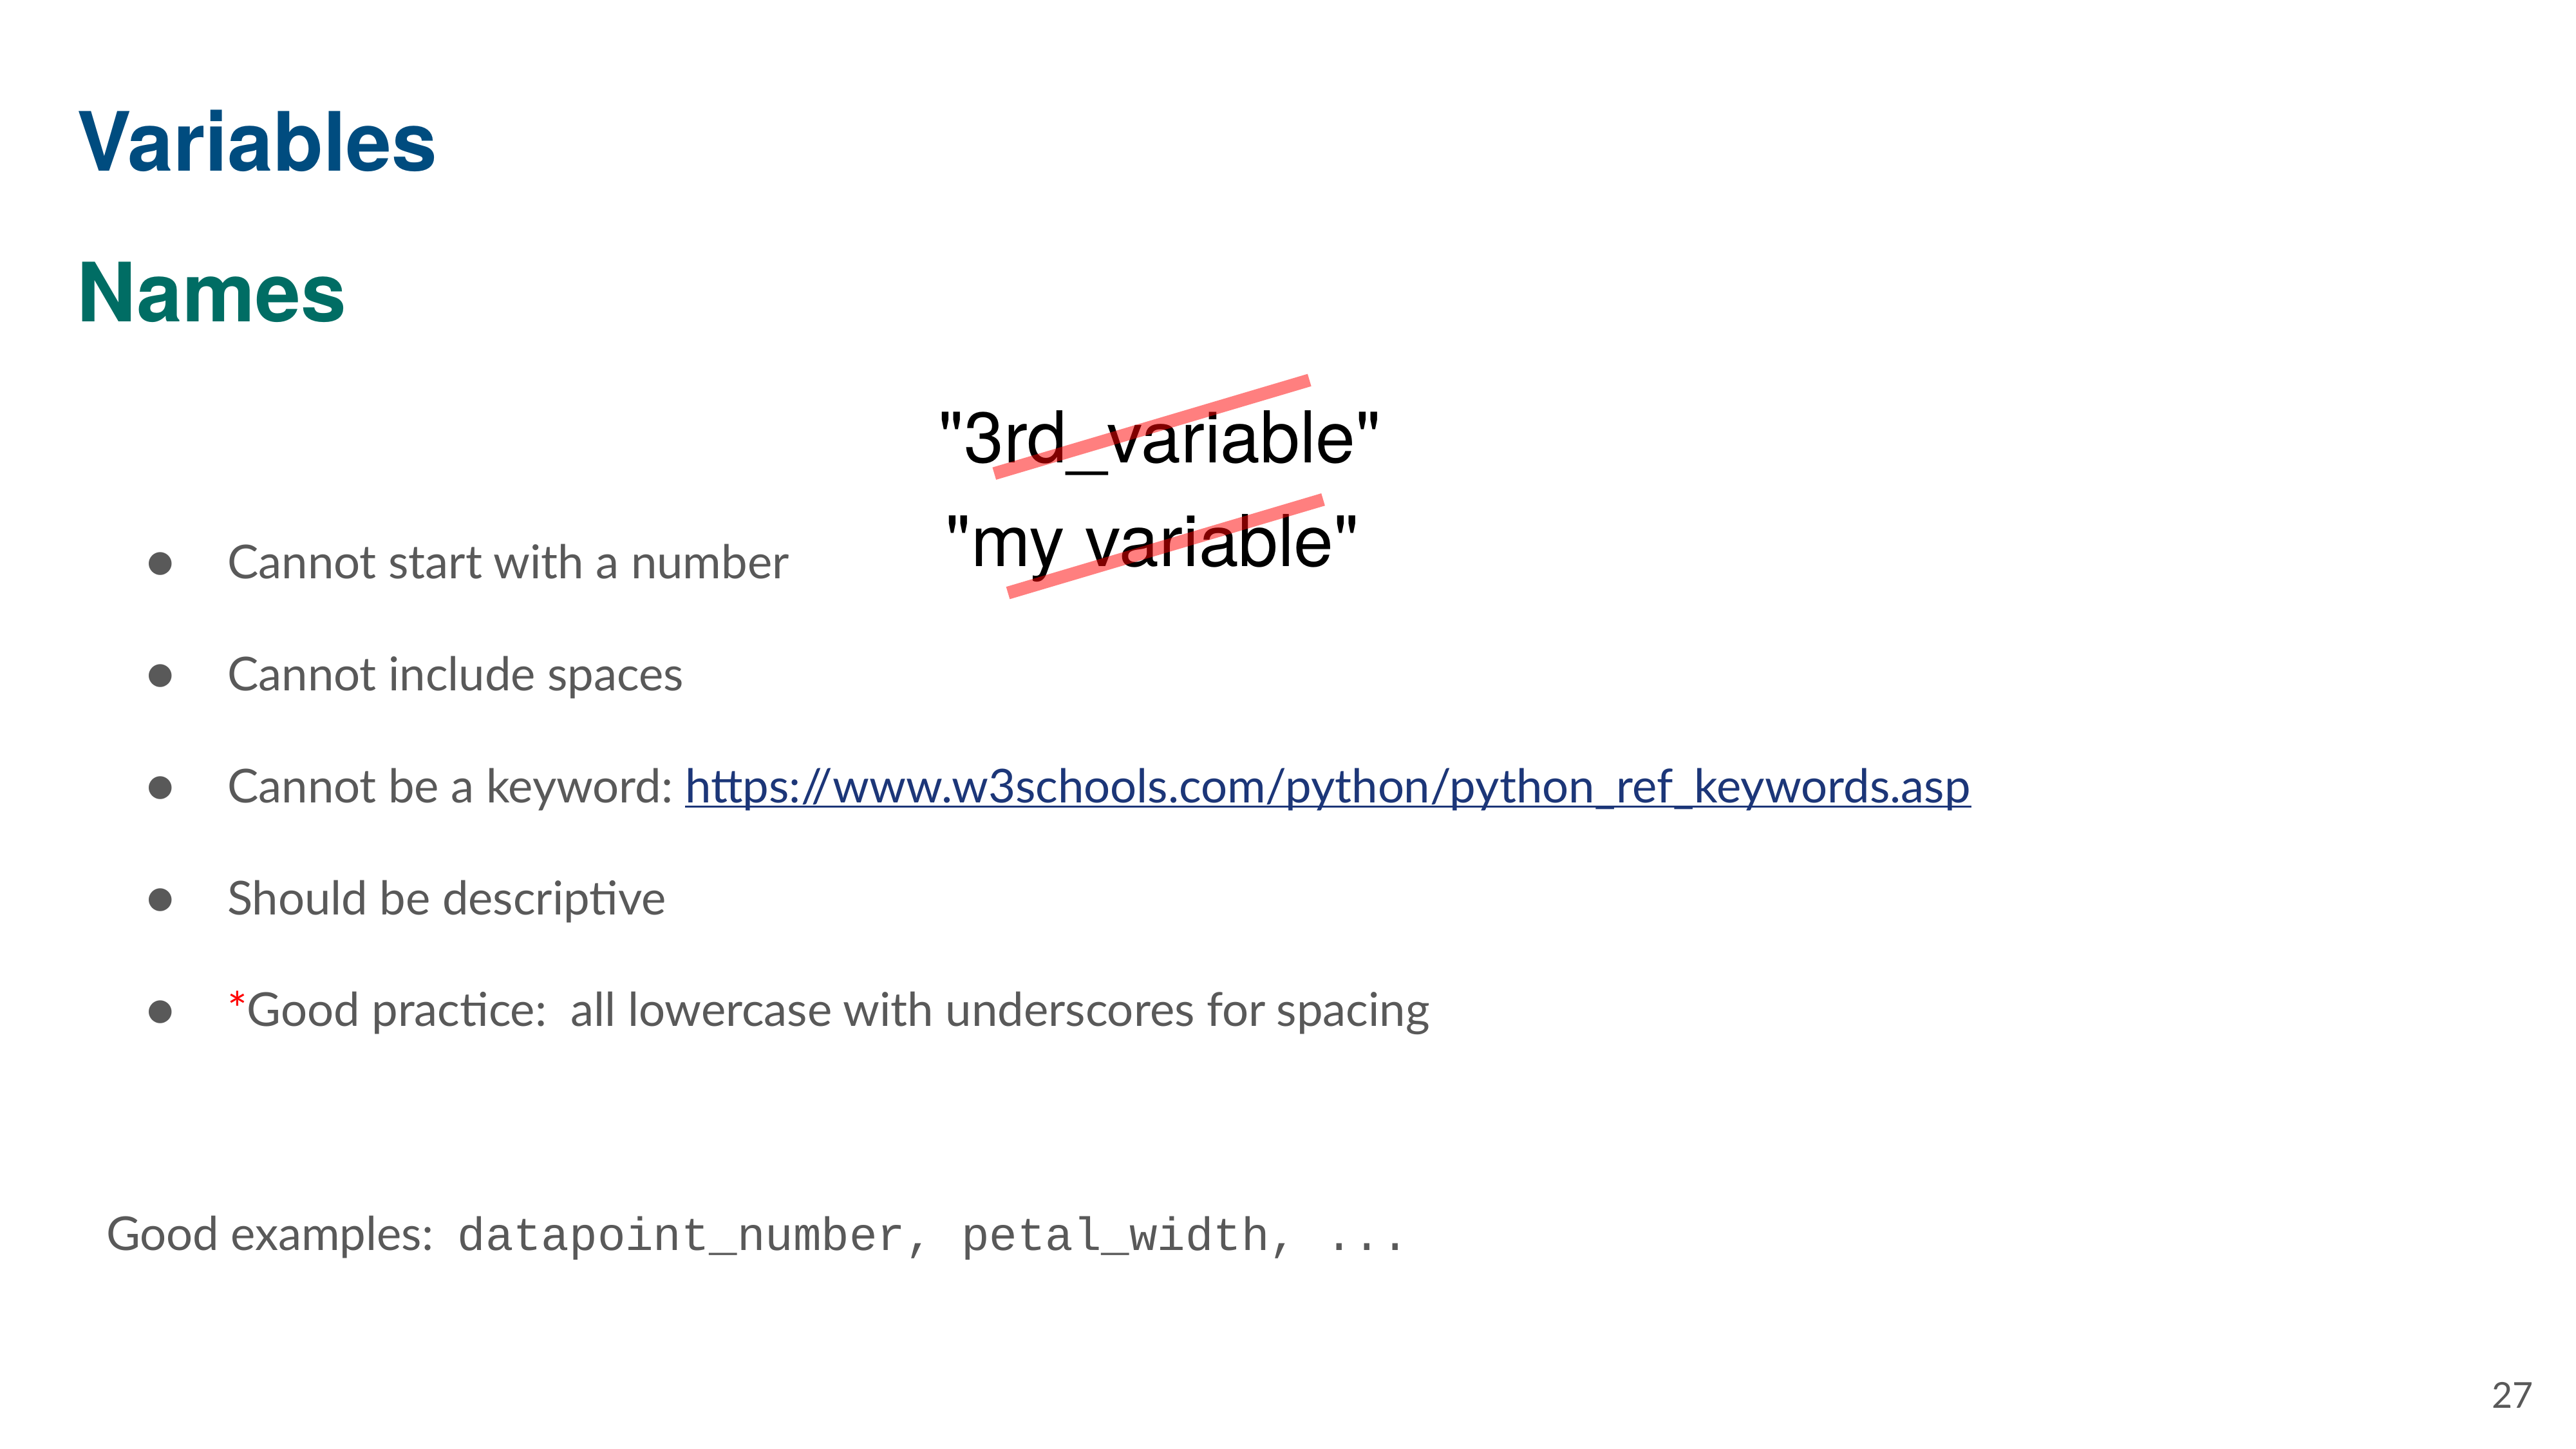

Variables
Names
"3rd_variable"

Cannot start with a number
Cannot include spaces
Cannot be a keyword: https://www.w3schools.com/python/python_ref_keywords.asp
Should be descriptive
*Good practice:  all lowercase with underscores for spacing

Good examples:  datapoint_number, petal_width, ...
"my variable"

27